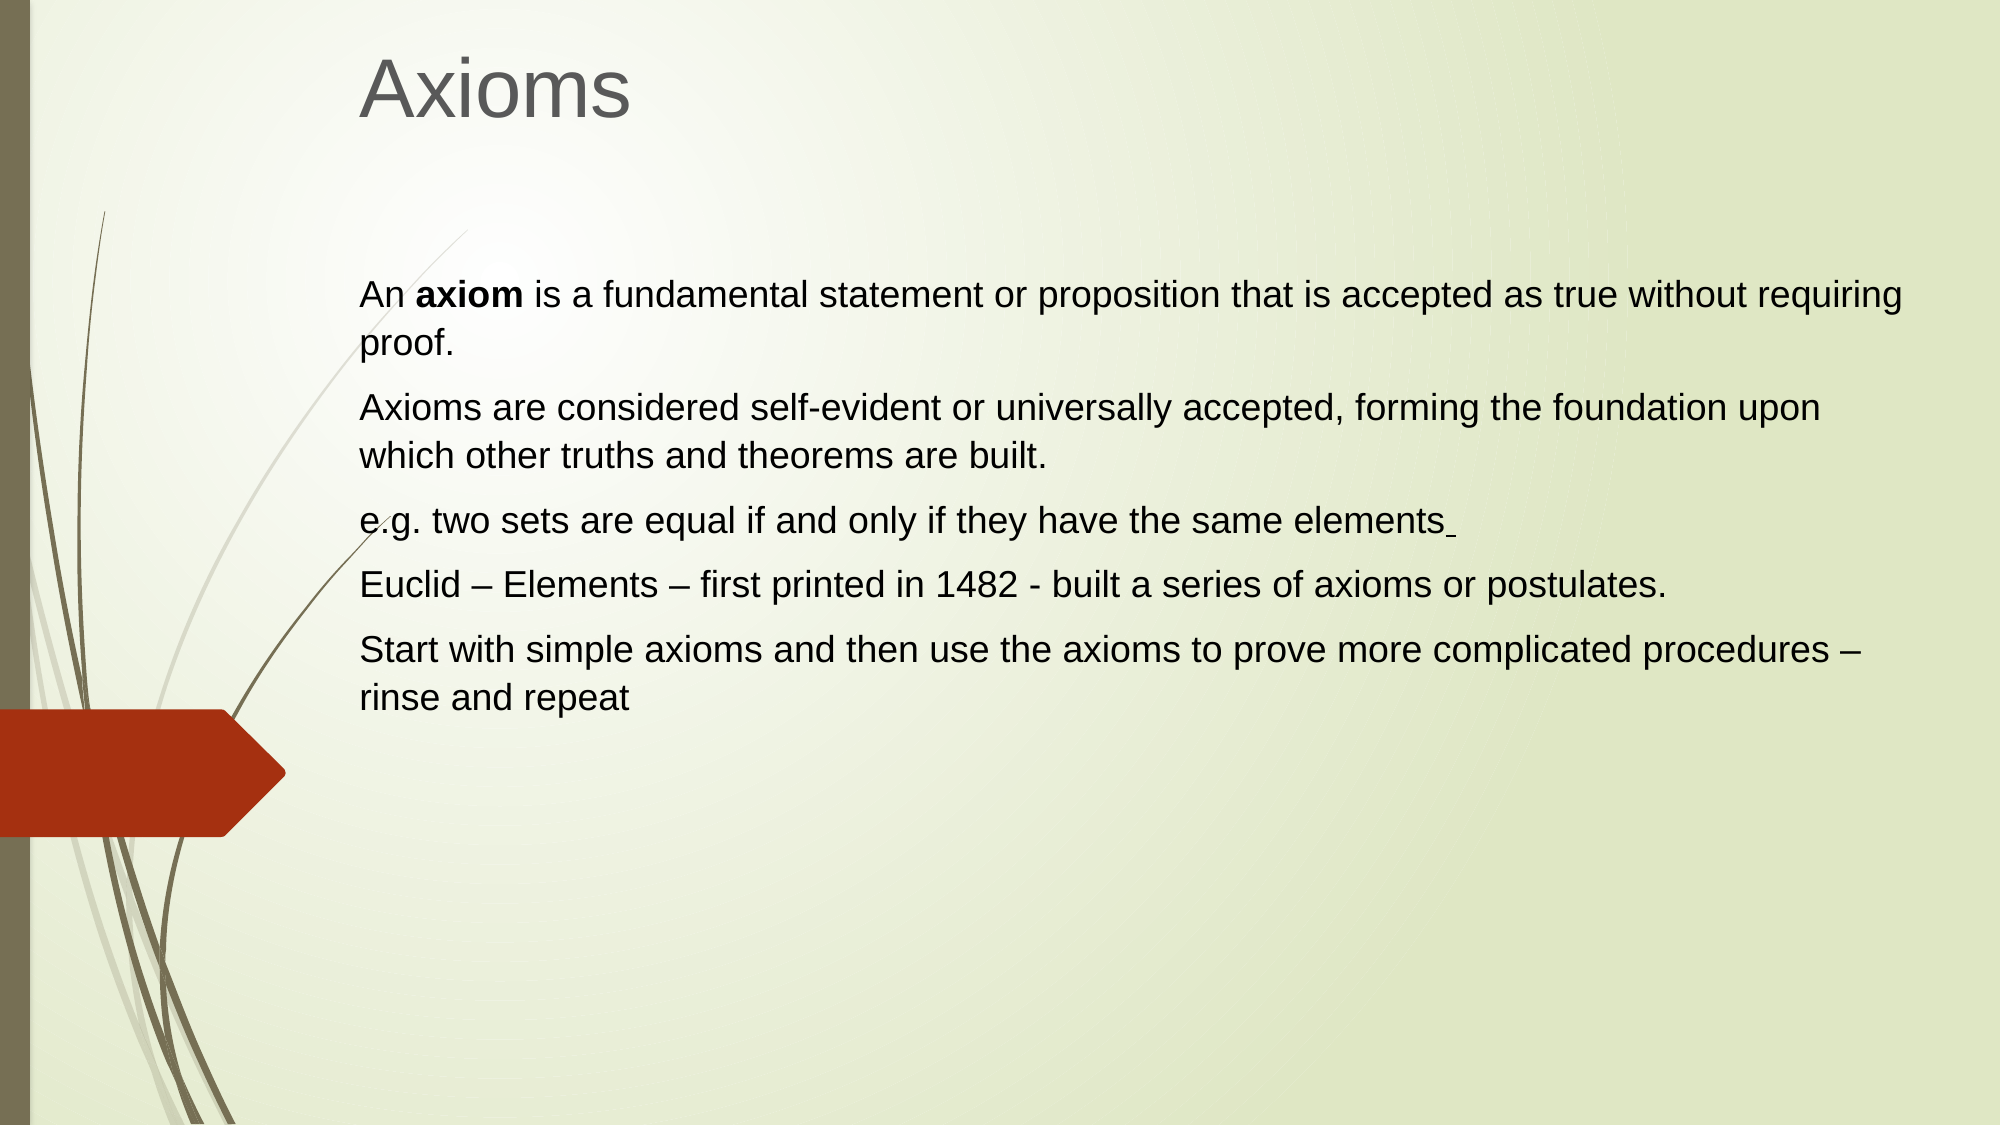

Axioms
An axiom is a fundamental statement or proposition that is accepted as true without requiring proof.
Axioms are considered self-evident or universally accepted, forming the foundation upon which other truths and theorems are built.
e.g. two sets are equal if and only if they have the same elements
Euclid – Elements – first printed in 1482 - built a series of axioms or postulates.
Start with simple axioms and then use the axioms to prove more complicated procedures – rinse and repeat